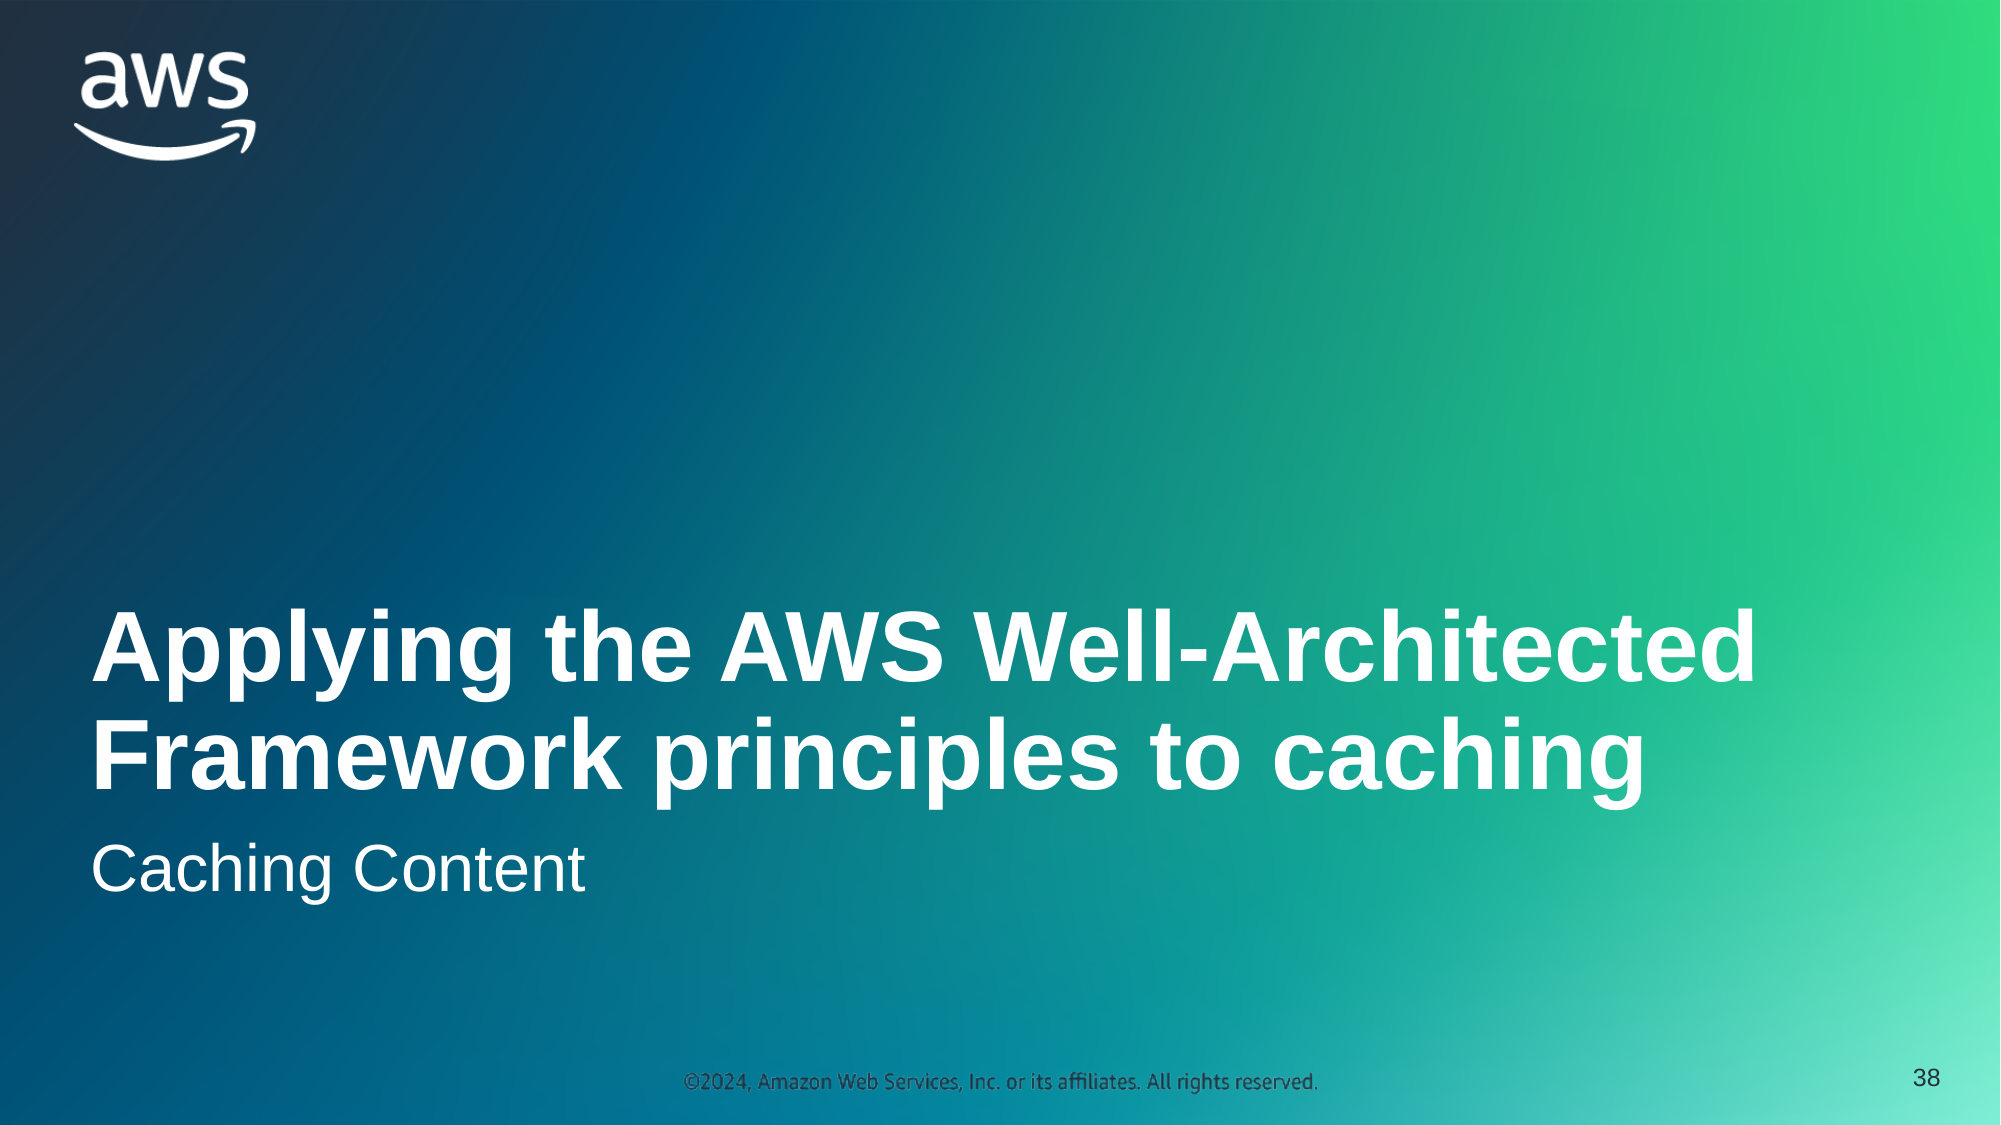

# Applying the AWS Well-Architected Framework principles to caching
Caching Content
38